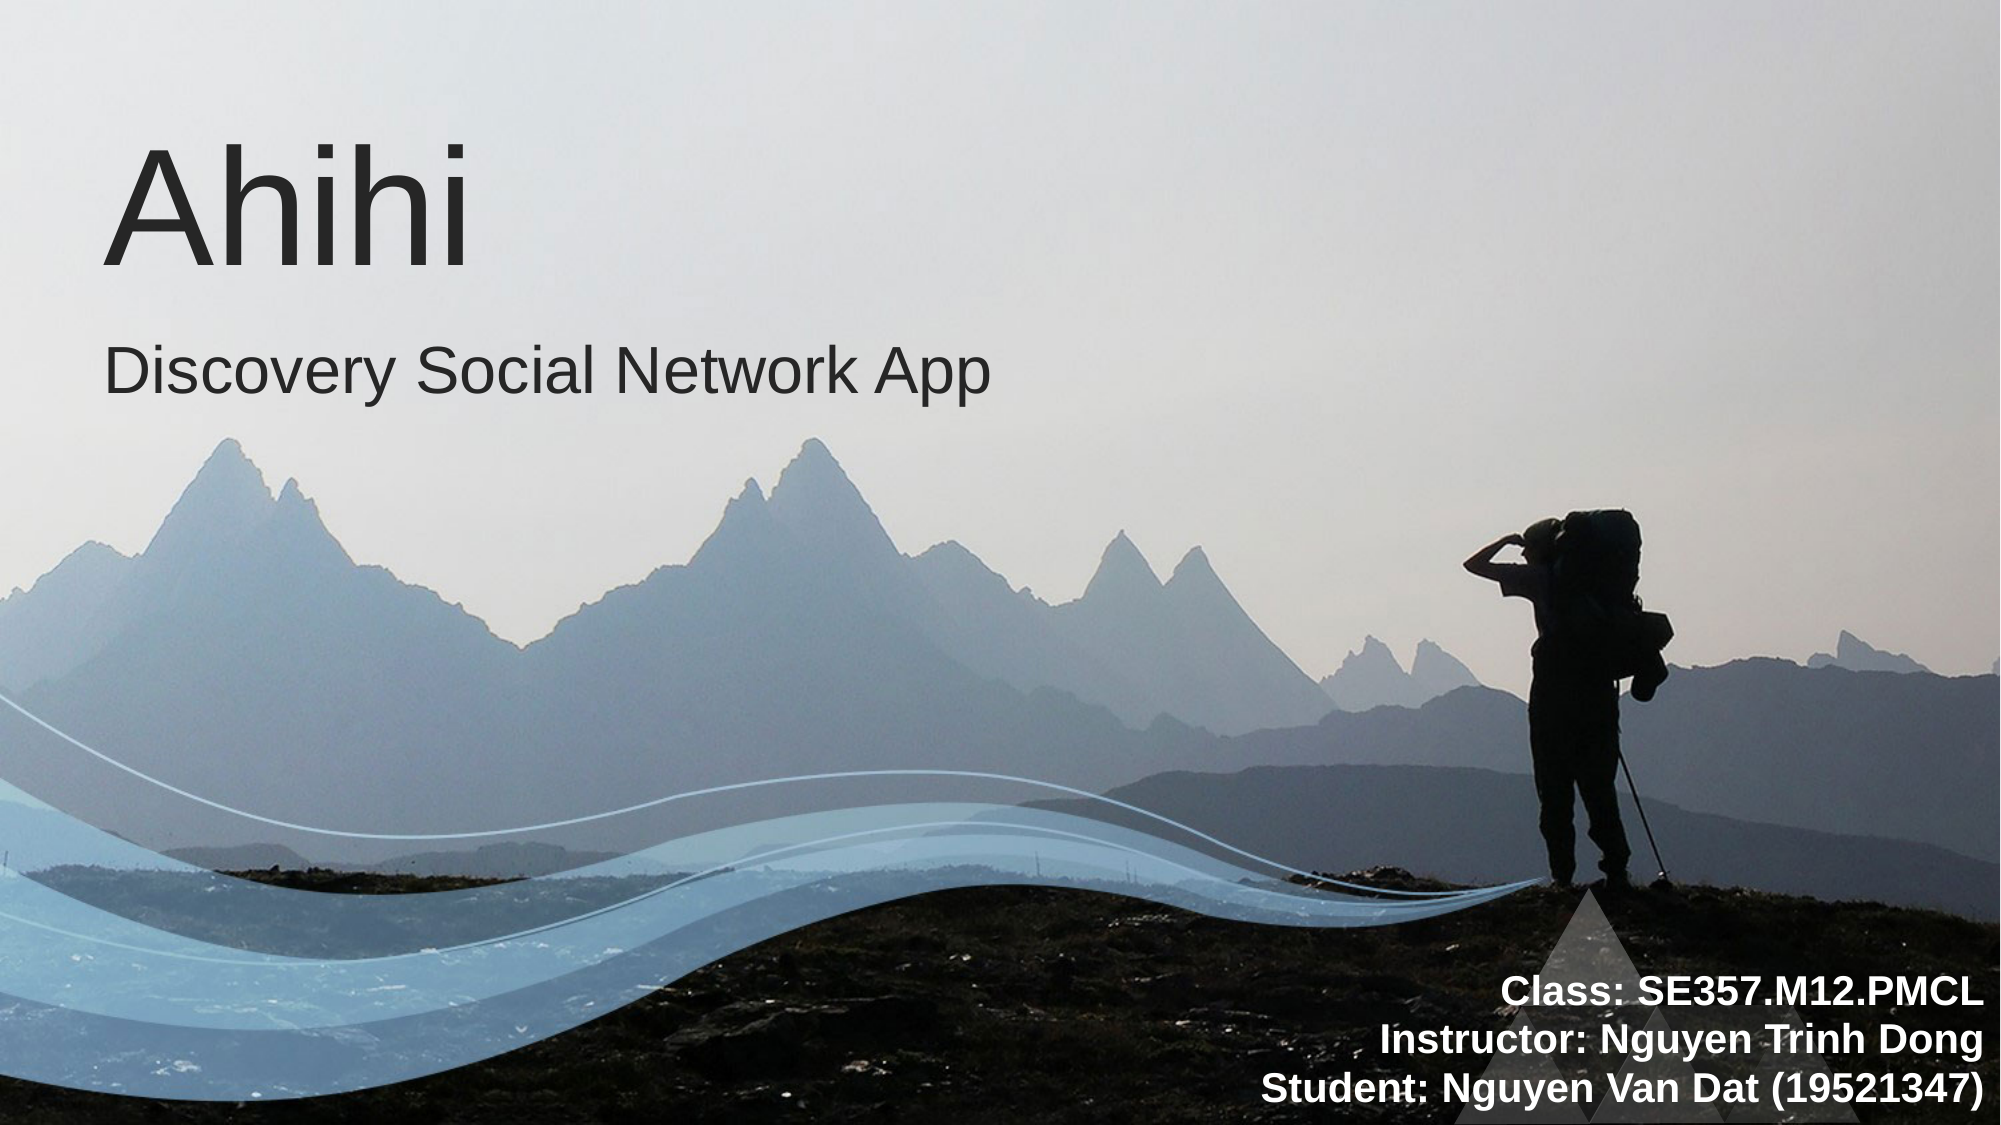

# Ahihi
Discovery Social Network App

Class: SE357.M12.PMCL
Instructor: Nguyen Trinh Dong
Student: Nguyen Van Dat (19521347)